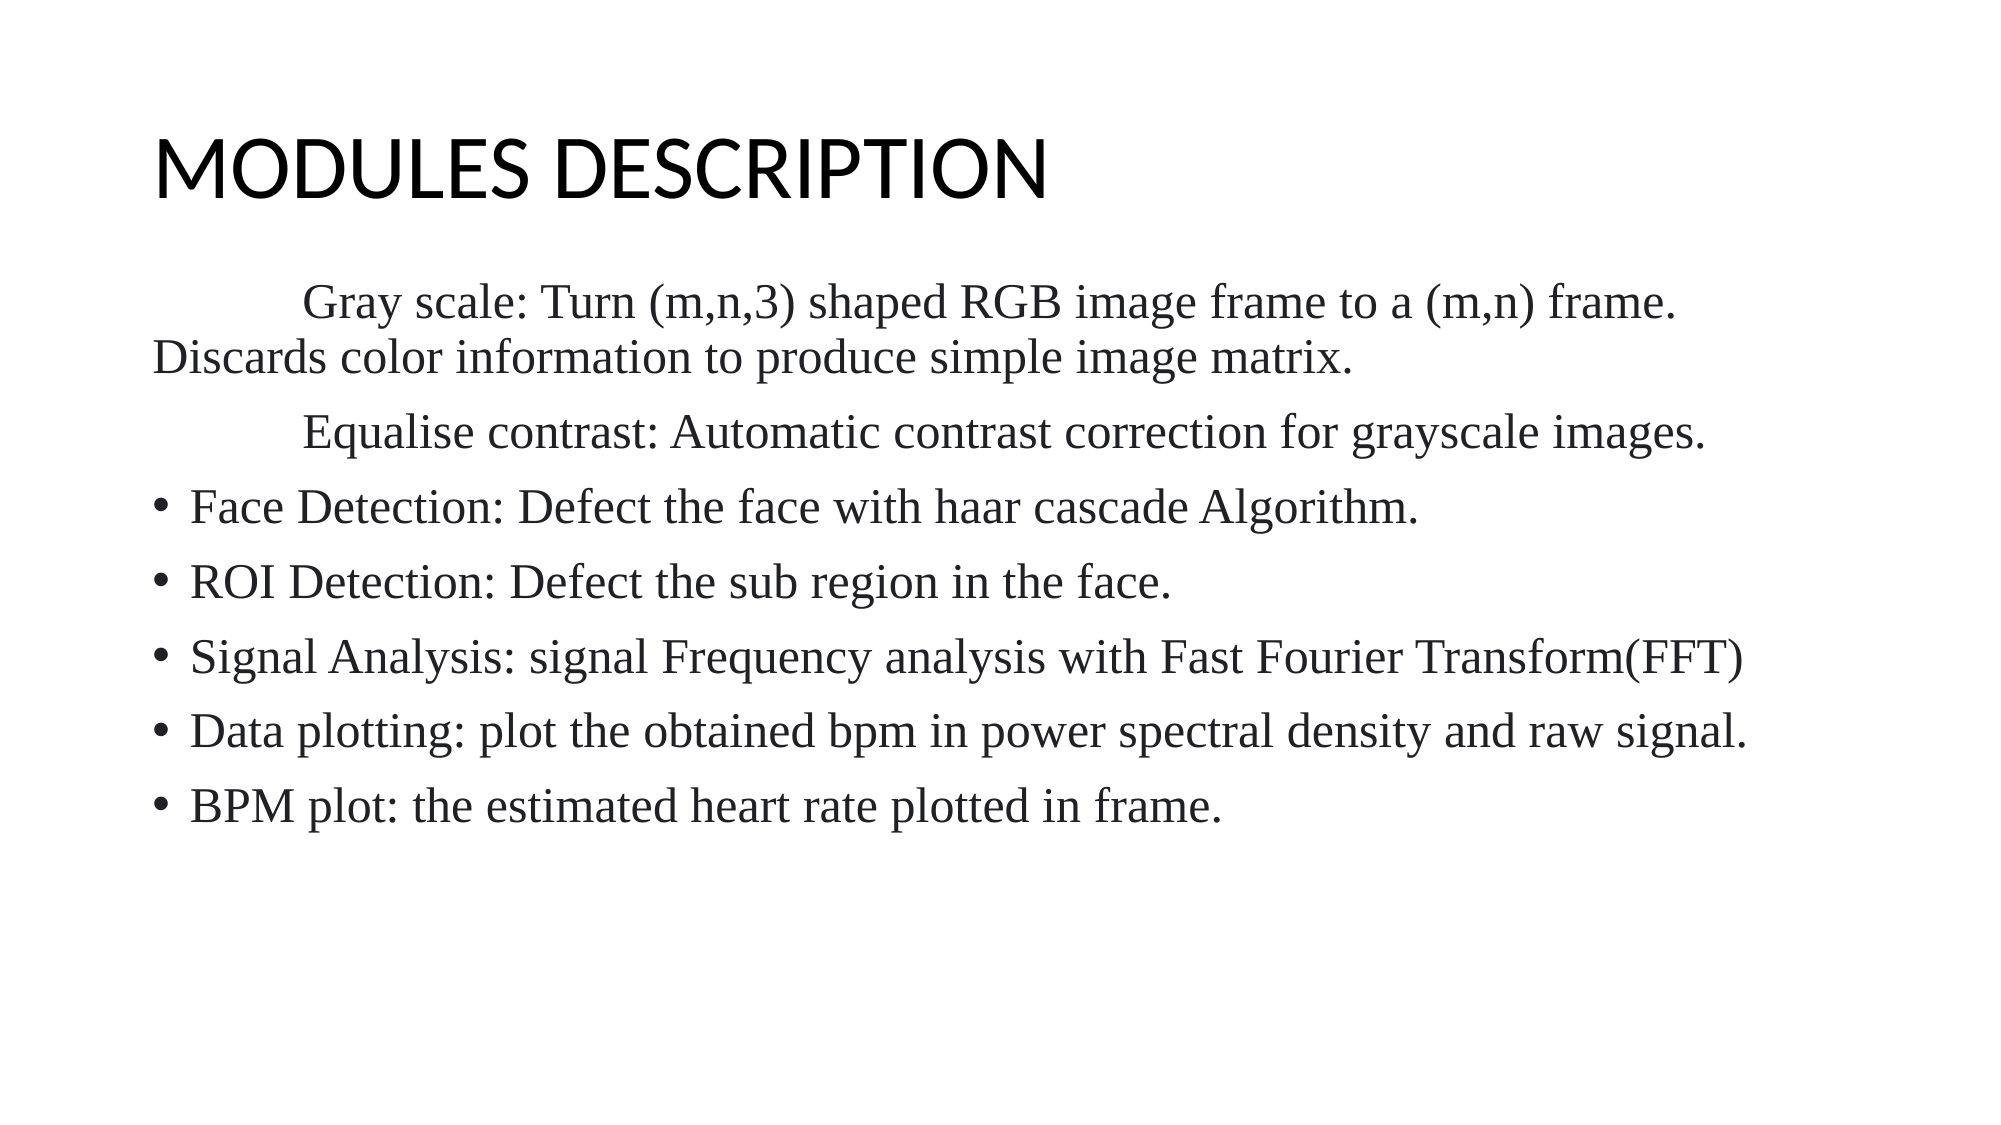

# MODULES DESCRIPTION
	Gray scale: Turn (m,n,3) shaped RGB image frame to a (m,n) frame. Discards color information to produce simple image matrix.
	Equalise contrast: Automatic contrast correction for grayscale images.
Face Detection: Defect the face with haar cascade Algorithm.
ROI Detection: Defect the sub region in the face.
Signal Analysis: signal Frequency analysis with Fast Fourier Transform(FFT)
Data plotting: plot the obtained bpm in power spectral density and raw signal.
BPM plot: the estimated heart rate plotted in frame.